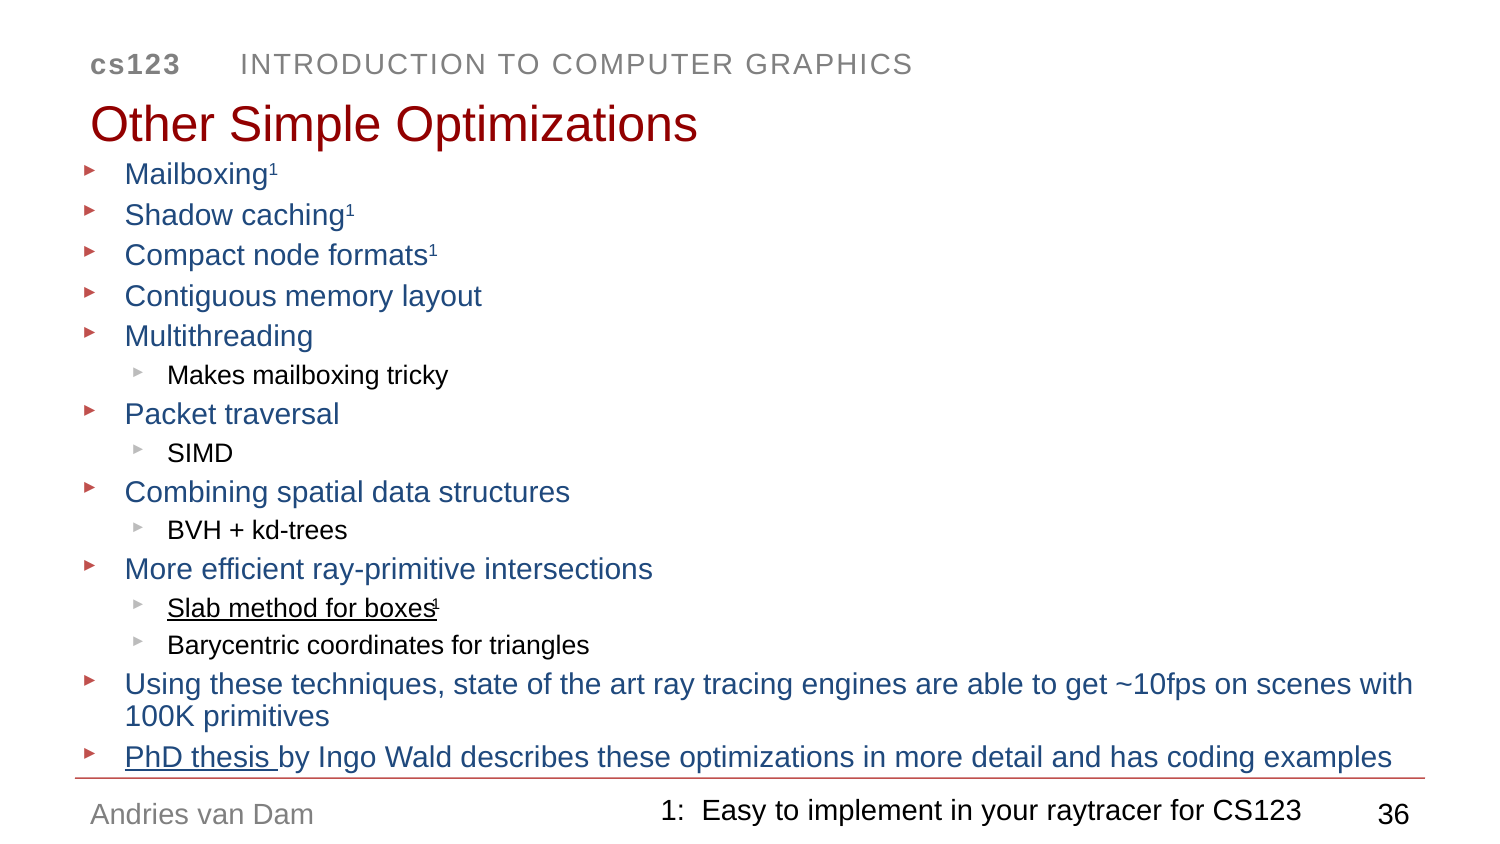

# Other Simple Optimizations
Mailboxing1
Shadow caching1
Compact node formats1
Contiguous memory layout
Multithreading
Makes mailboxing tricky
Packet traversal
SIMD
Combining spatial data structures
BVH + kd-trees
More efficient ray-primitive intersections
Slab method for boxes1
Barycentric coordinates for triangles
Using these techniques, state of the art ray tracing engines are able to get ~10fps on scenes with 100K primitives
PhD thesis by Ingo Wald describes these optimizations in more detail and has coding examples

1:  Easy to implement in your raytracer for CS123
36